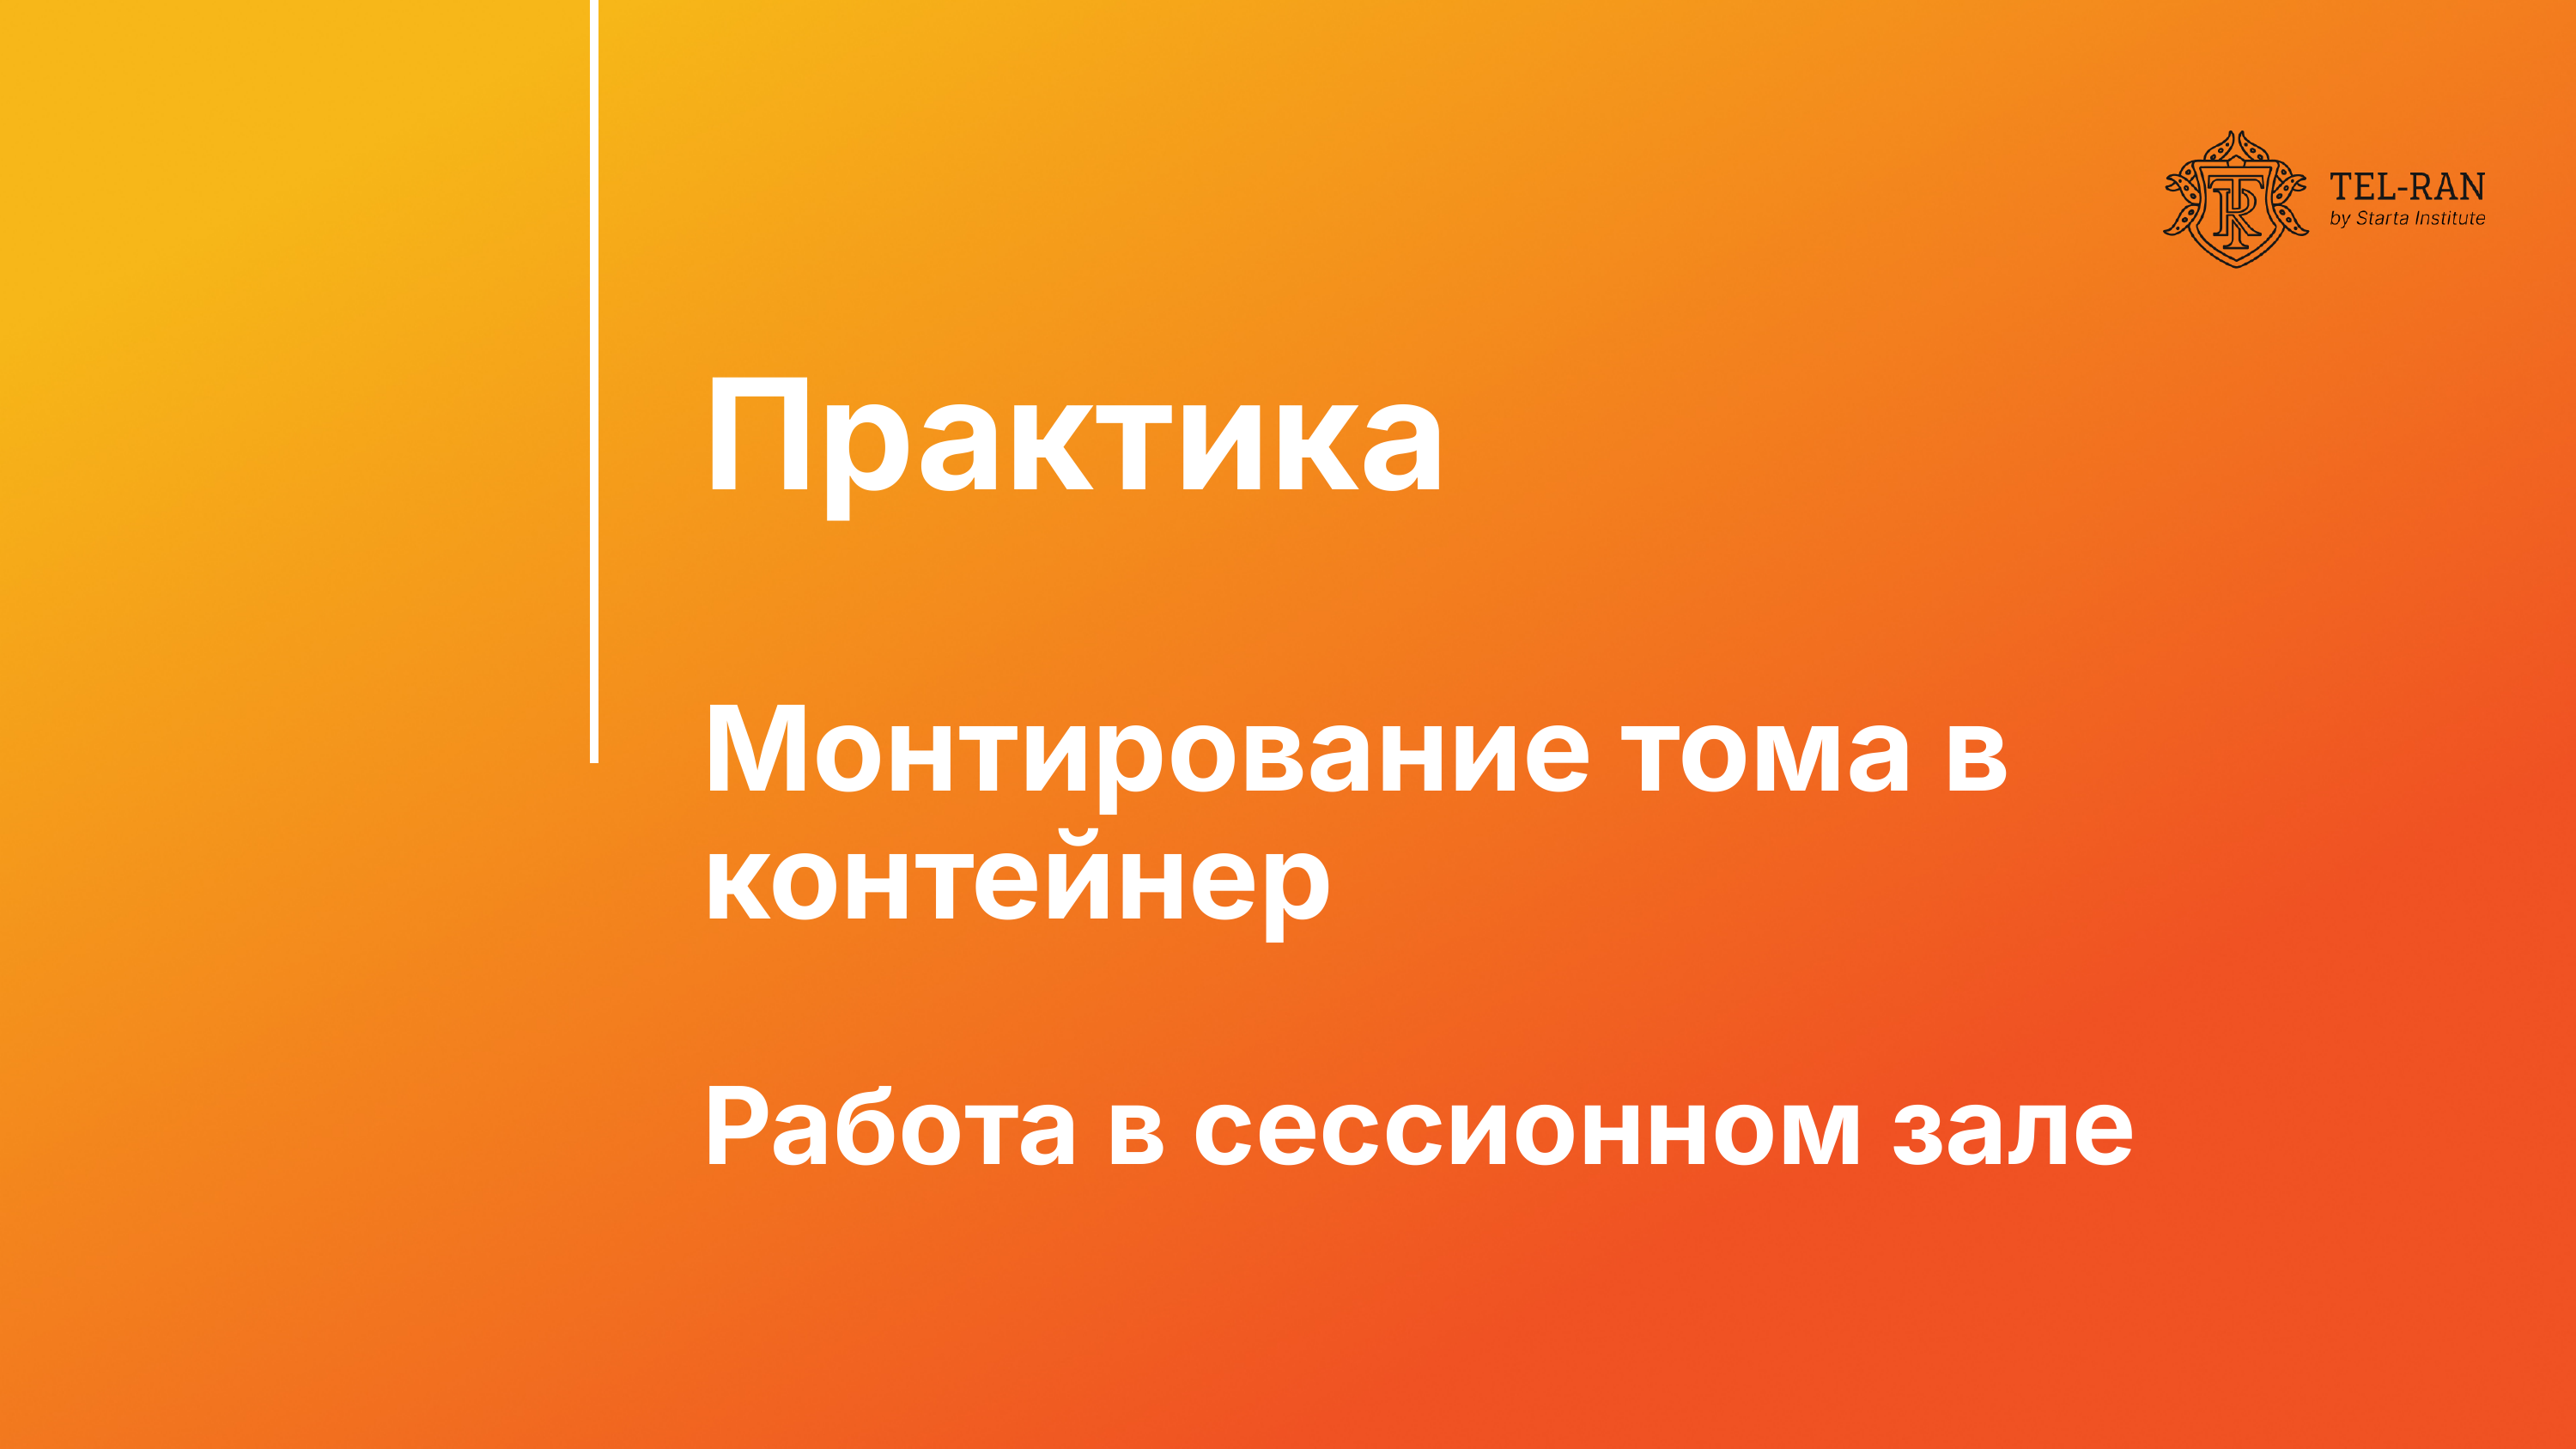

Практика

Монтирование тома в контейнер

Работа в сессионном зале